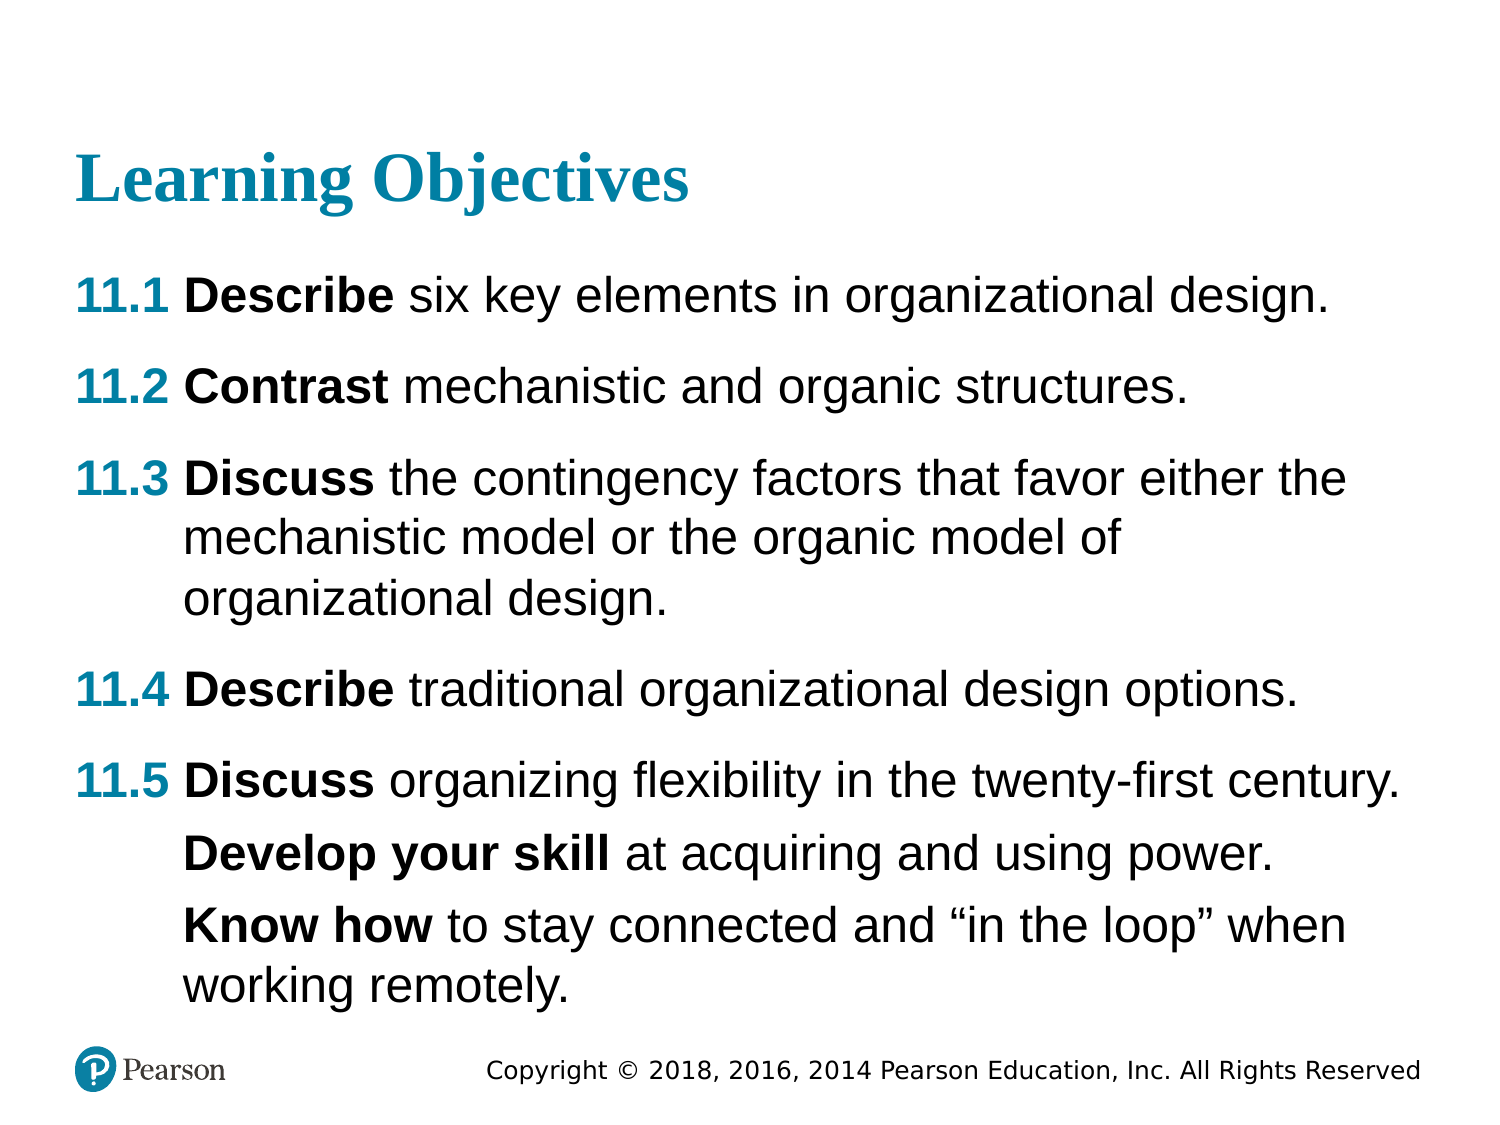

# Learning Objectives
11.1 Describe six key elements in organizational design.
11.2 Contrast mechanistic and organic structures.
11.3 Discuss the contingency factors that favor either the mechanistic model or the organic model of organizational design.
11.4 Describe traditional organizational design options.
11.5 Discuss organizing flexibility in the twenty-first century.
Develop your skill at acquiring and using power.
Know how to stay connected and “in the loop” when working remotely.